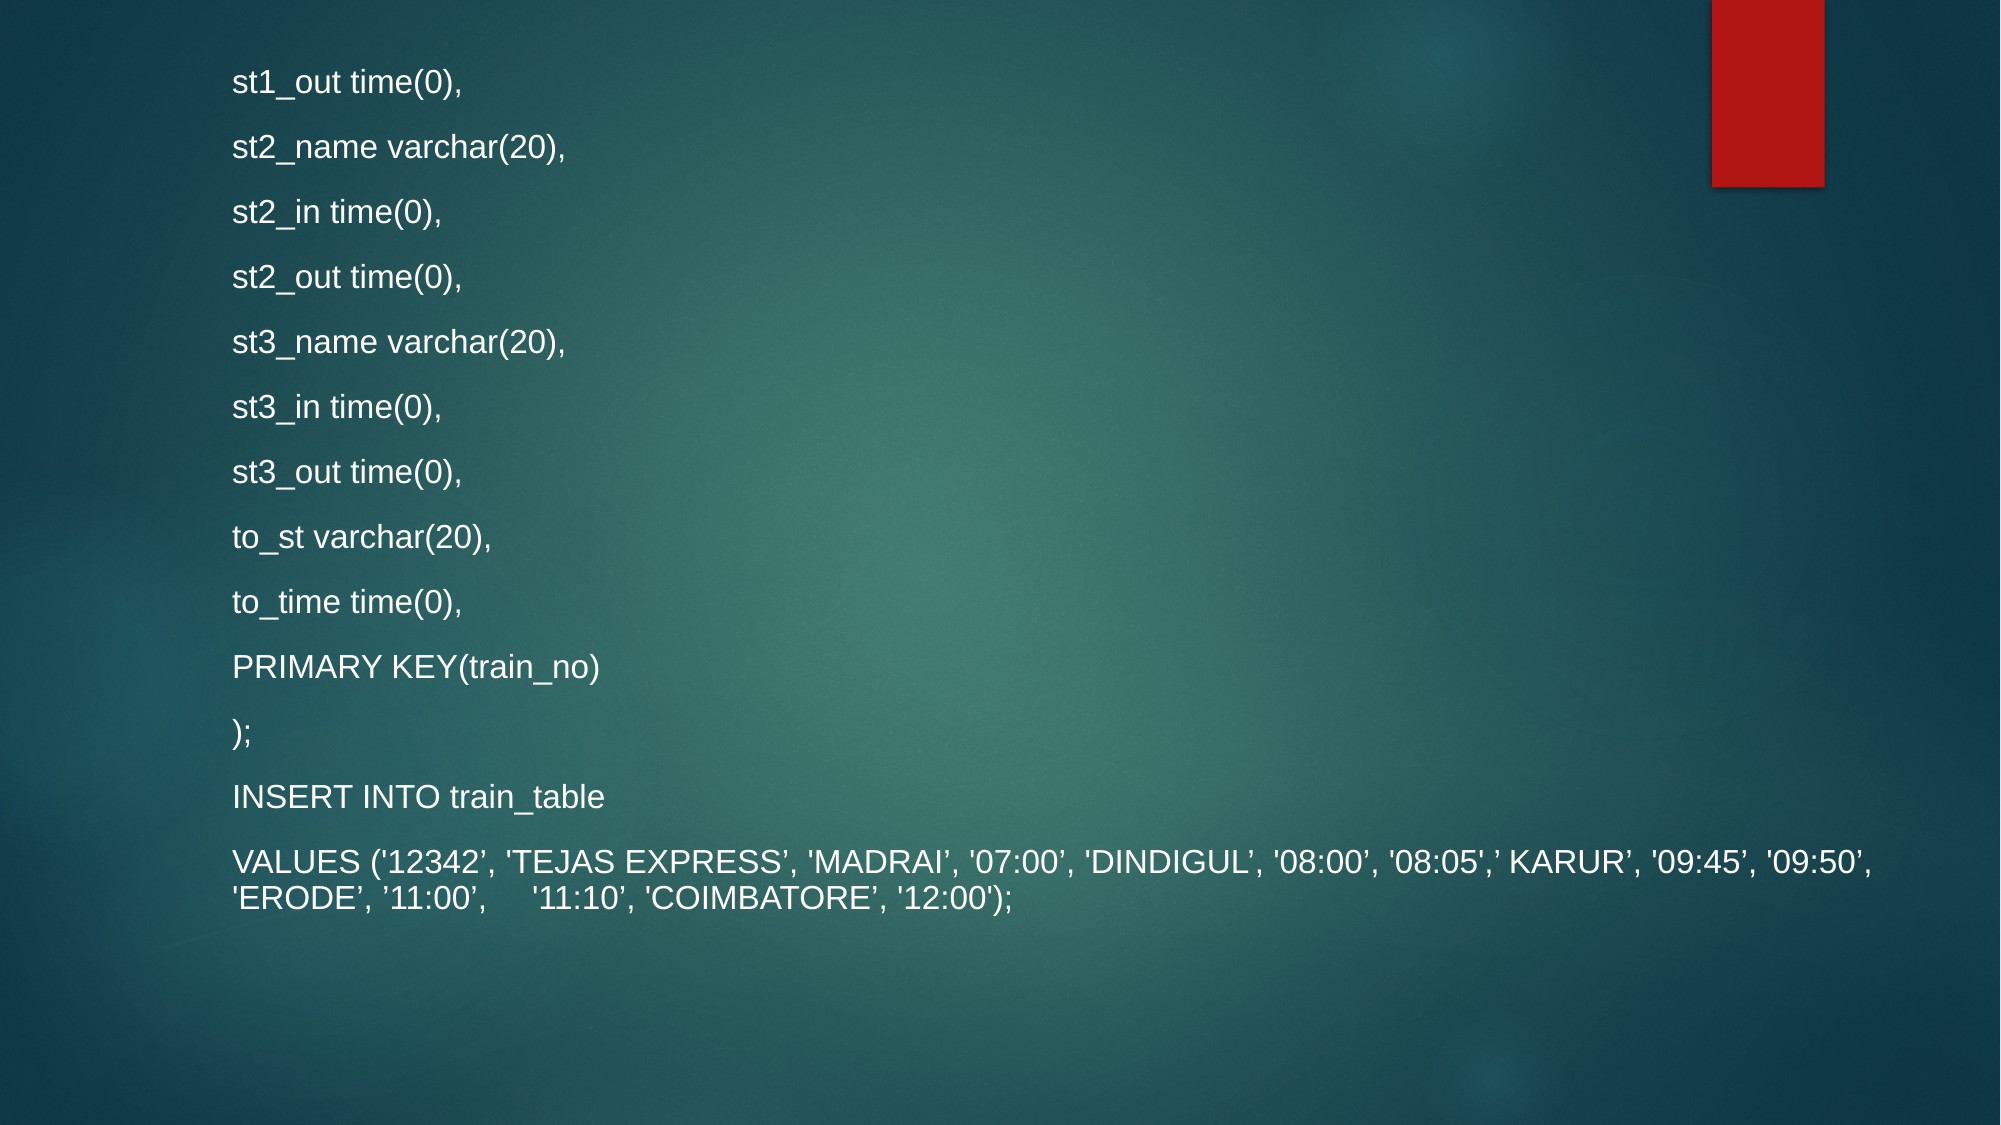

st1_out time(0),
st2_name varchar(20),
st2_in time(0),
st2_out time(0),
st3_name varchar(20),
st3_in time(0),
st3_out time(0),
to_st varchar(20),
to_time time(0),
PRIMARY KEY(train_no)
);
INSERT INTO train_table
VALUES ('12342’, 'TEJAS EXPRESS’, 'MADRAI’, '07:00’, 'DINDIGUL’, '08:00’, '08:05',’ KARUR’, '09:45’, '09:50’, 'ERODE’, ’11:00’, 	'11:10’, 'COIMBATORE’, '12:00');